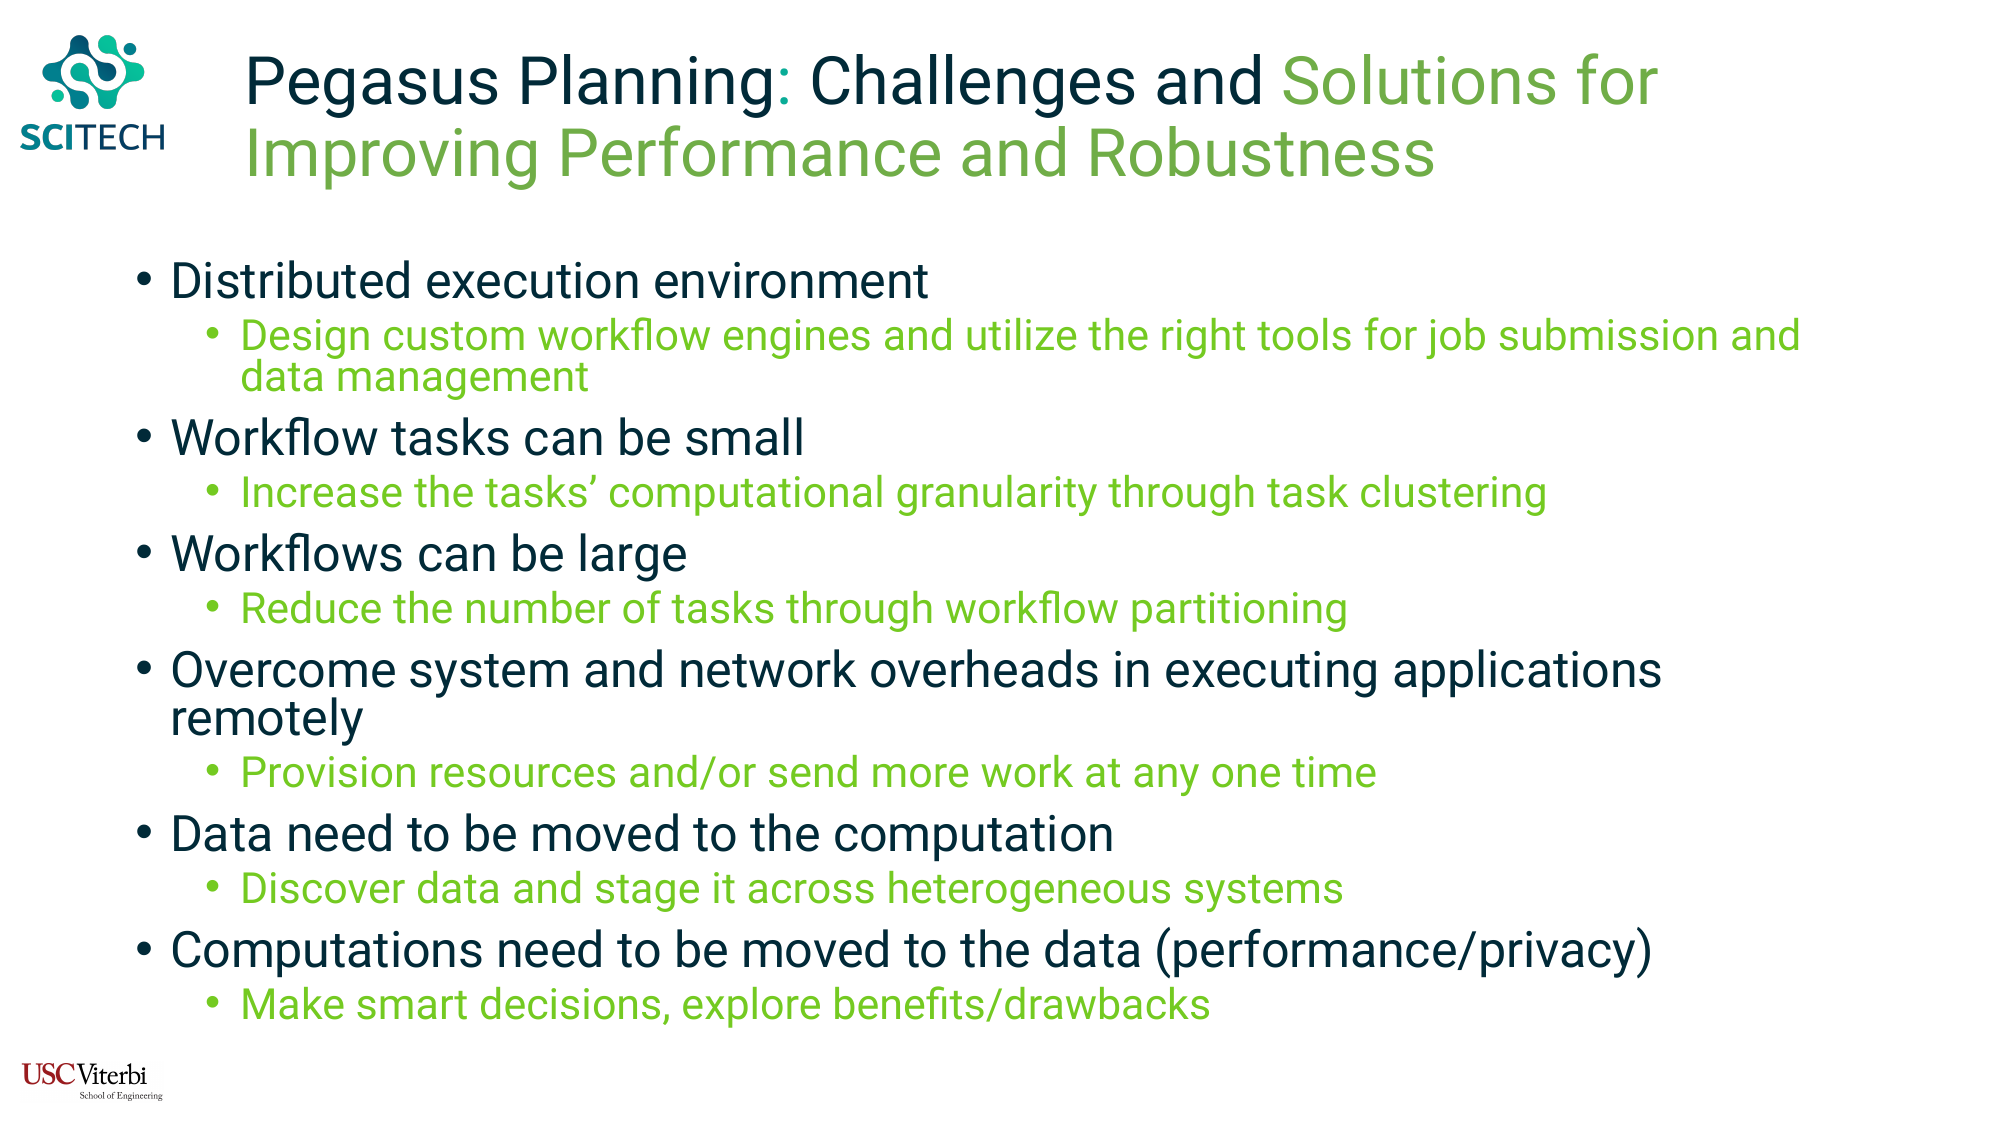

# Pegasus Planning: Challenges and Solutions for Improving Performance and Robustness
Distributed execution environment
Design custom workflow engines and utilize the right tools for job submission and data management
Workflow tasks can be small
Increase the tasks’ computational granularity through task clustering
Workflows can be large
Reduce the number of tasks through workflow partitioning
Overcome system and network overheads in executing applications remotely
Provision resources and/or send more work at any one time
Data need to be moved to the computation
Discover data and stage it across heterogeneous systems
Computations need to be moved to the data (performance/privacy)
Make smart decisions, explore benefits/drawbacks